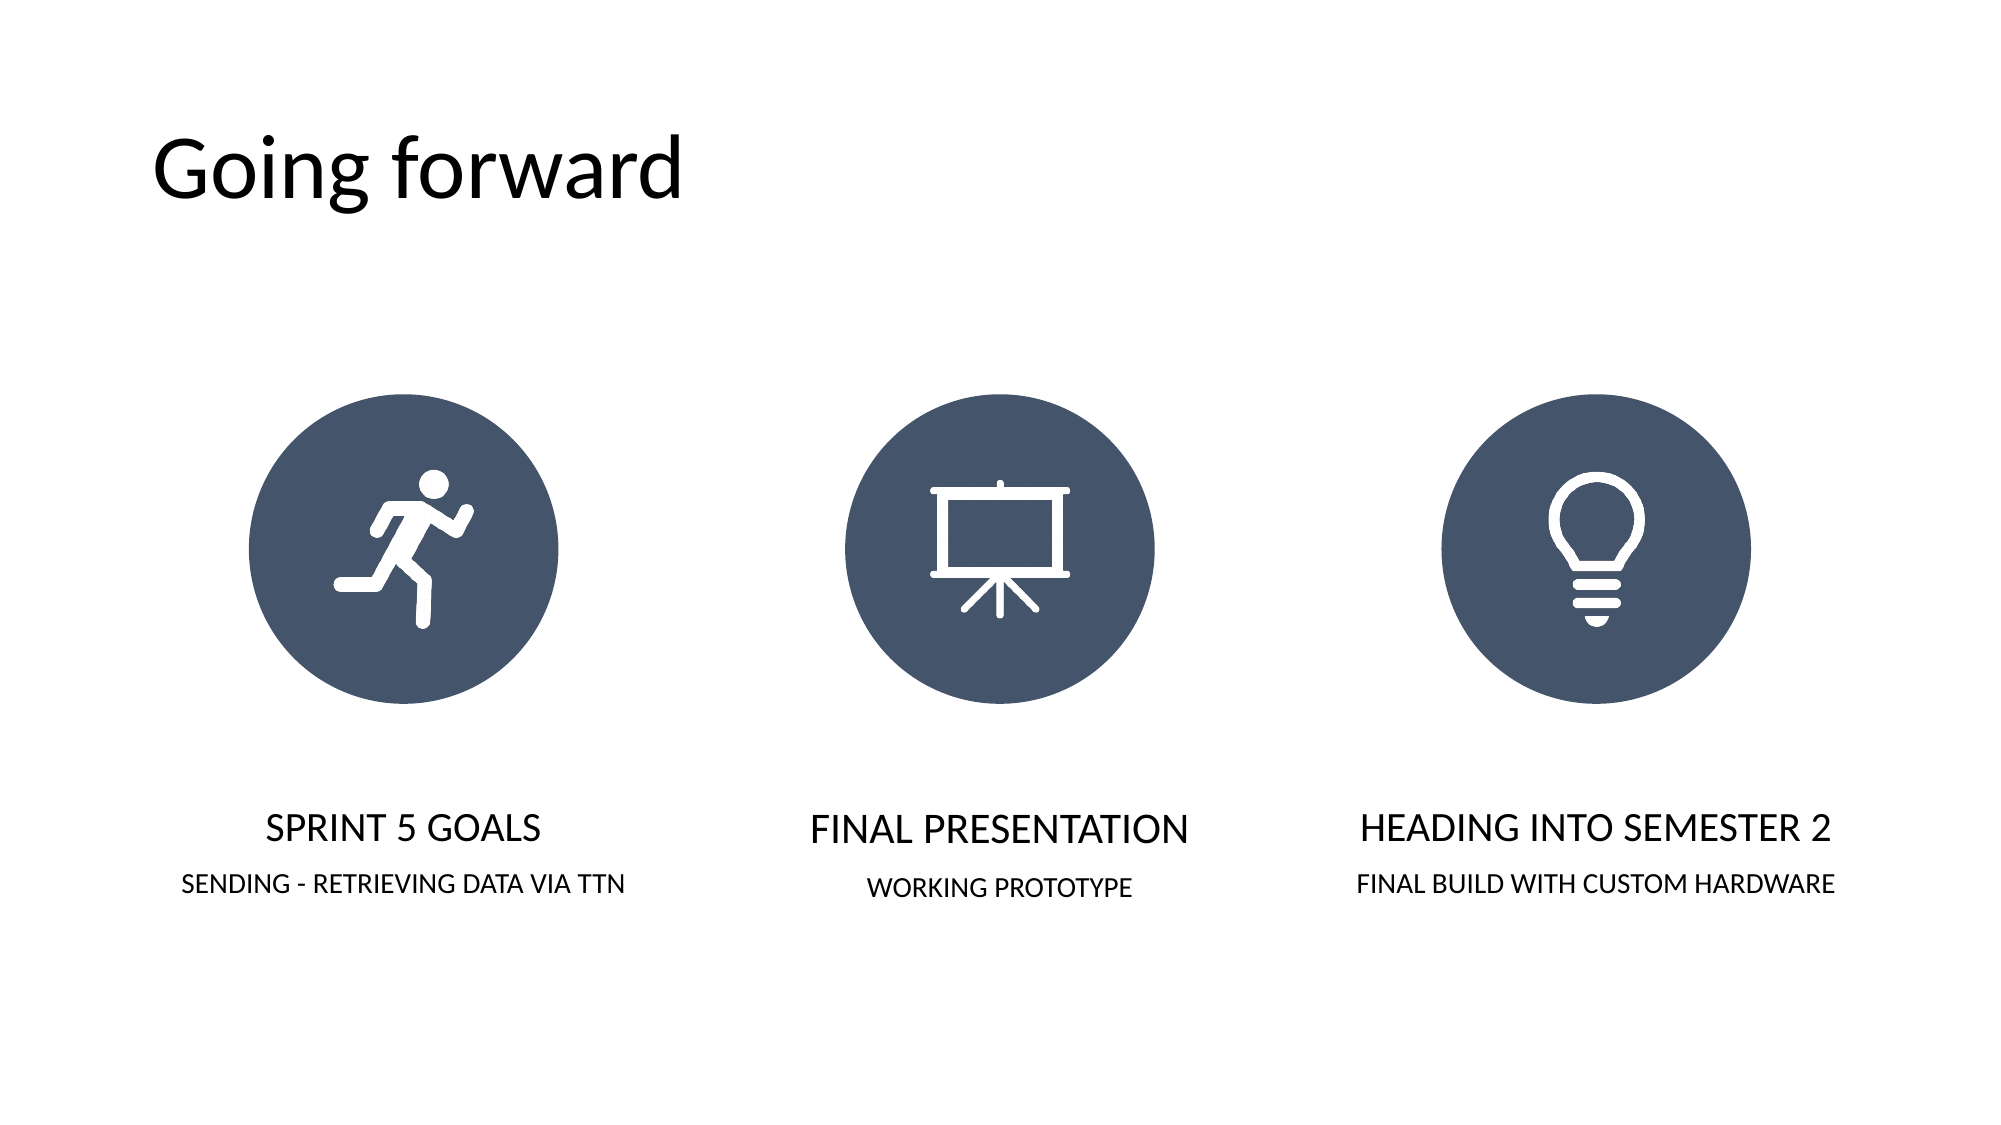

# Going forward
sprint 5 goals
Sending - retrieving data via TTN
Final Presentation
Working prototype
Heading into Semester 2
Final build with custom hardware